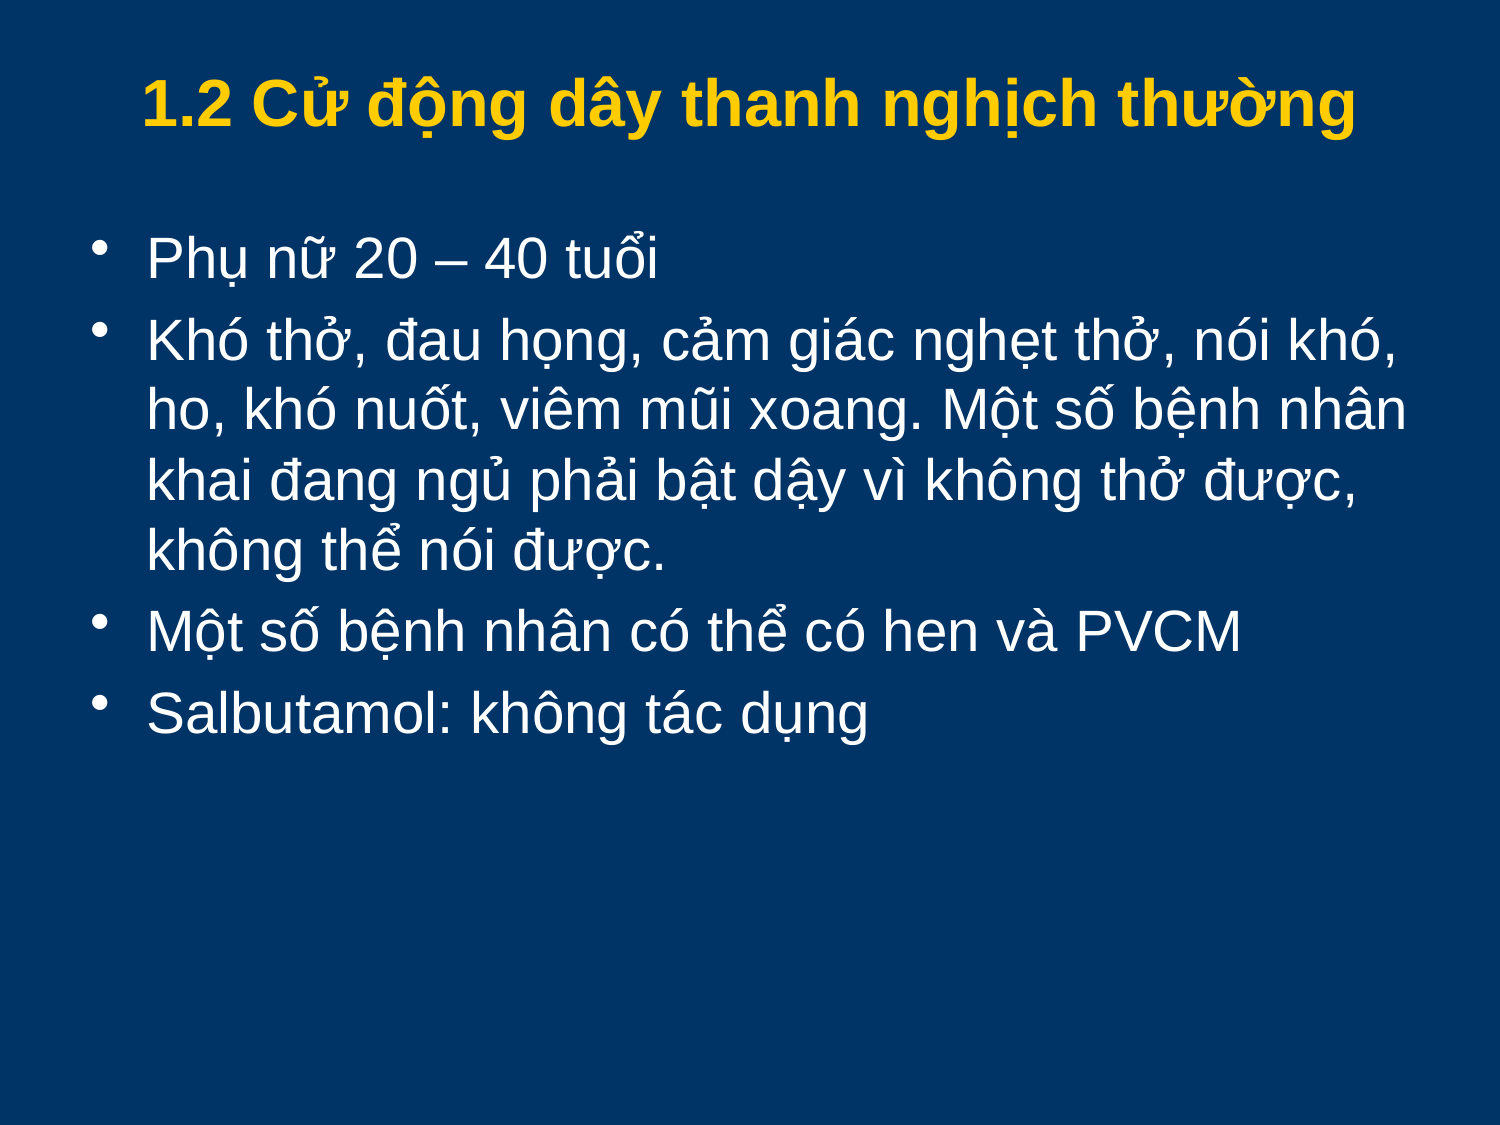

# 1.2 Cử động dây thanh nghịch thường
Phụ nữ 20 – 40 tuổi
Khó thở, đau họng, cảm giác nghẹt thở, nói khó, ho, khó nuốt, viêm mũi xoang. Một số bệnh nhân khai đang ngủ phải bật dậy vì không thở được, không thể nói được.
Một số bệnh nhân có thể có hen và PVCM
Salbutamol: không tác dụng